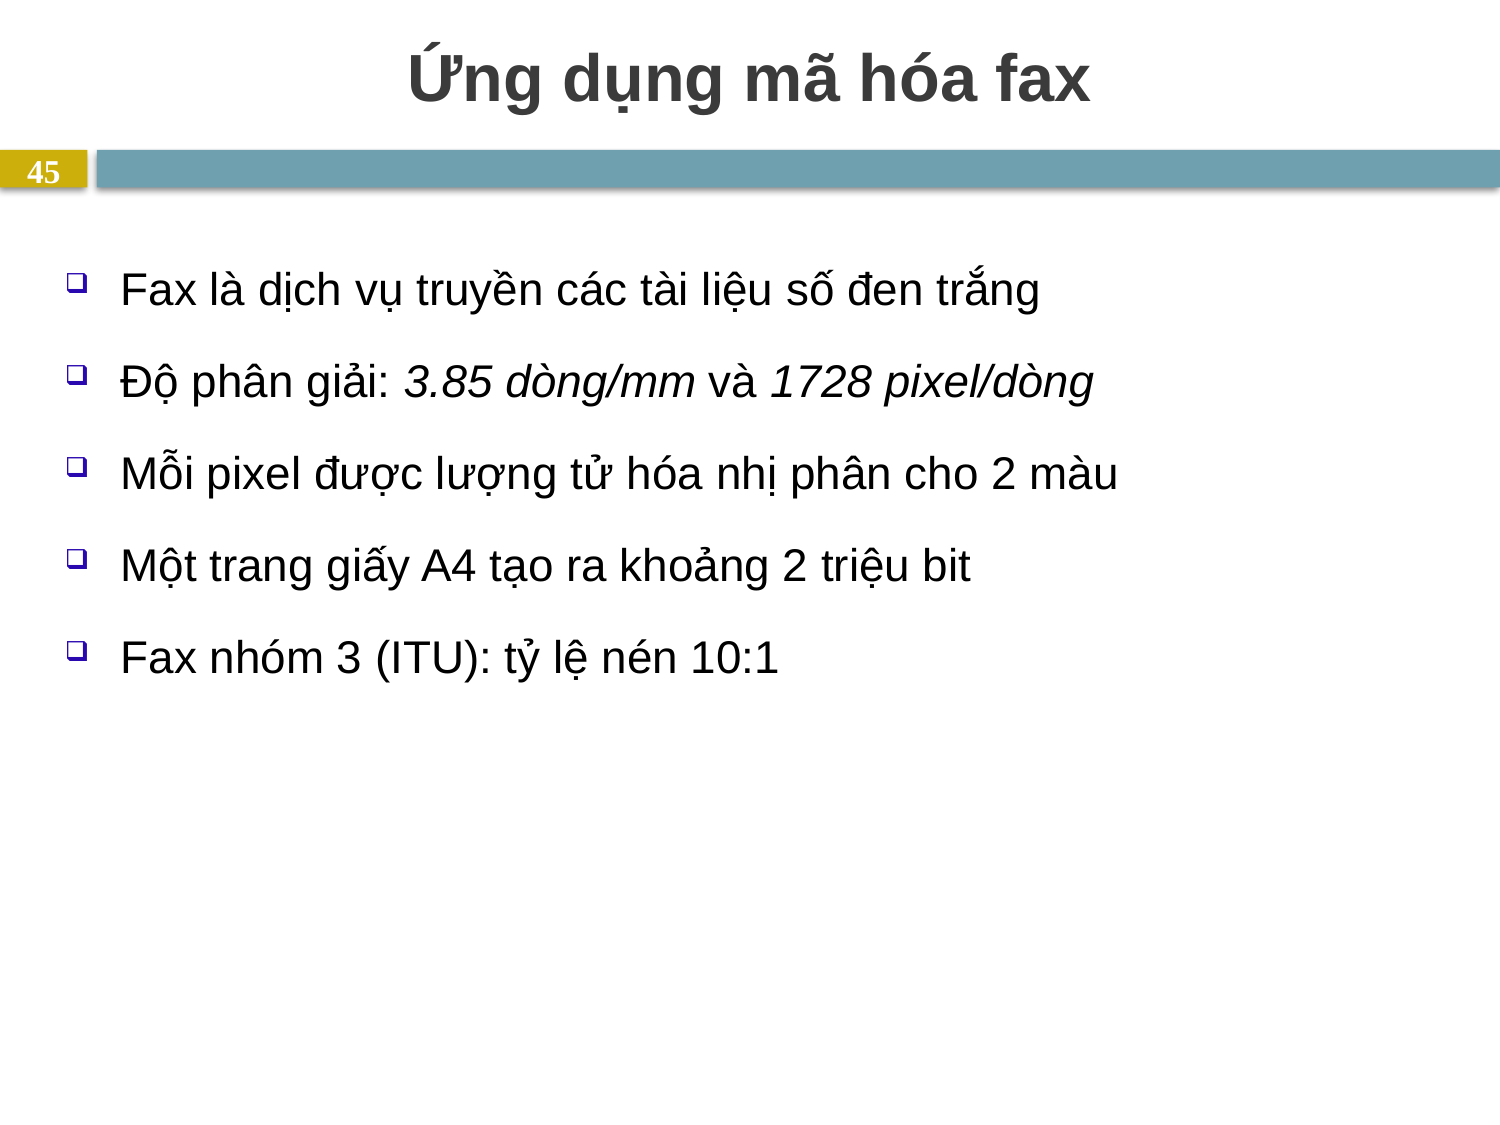

# Ứng dụng mã hóa fax
45
Fax là dịch vụ truyền các tài liệu số đen trắng
Độ phân giải: 3.85 dòng/mm và 1728 pixel/dòng
Mỗi pixel được lượng tử hóa nhị phân cho 2 màu
Một trang giấy A4 tạo ra khoảng 2 triệu bit
Fax nhóm 3 (ITU): tỷ lệ nén 10:1